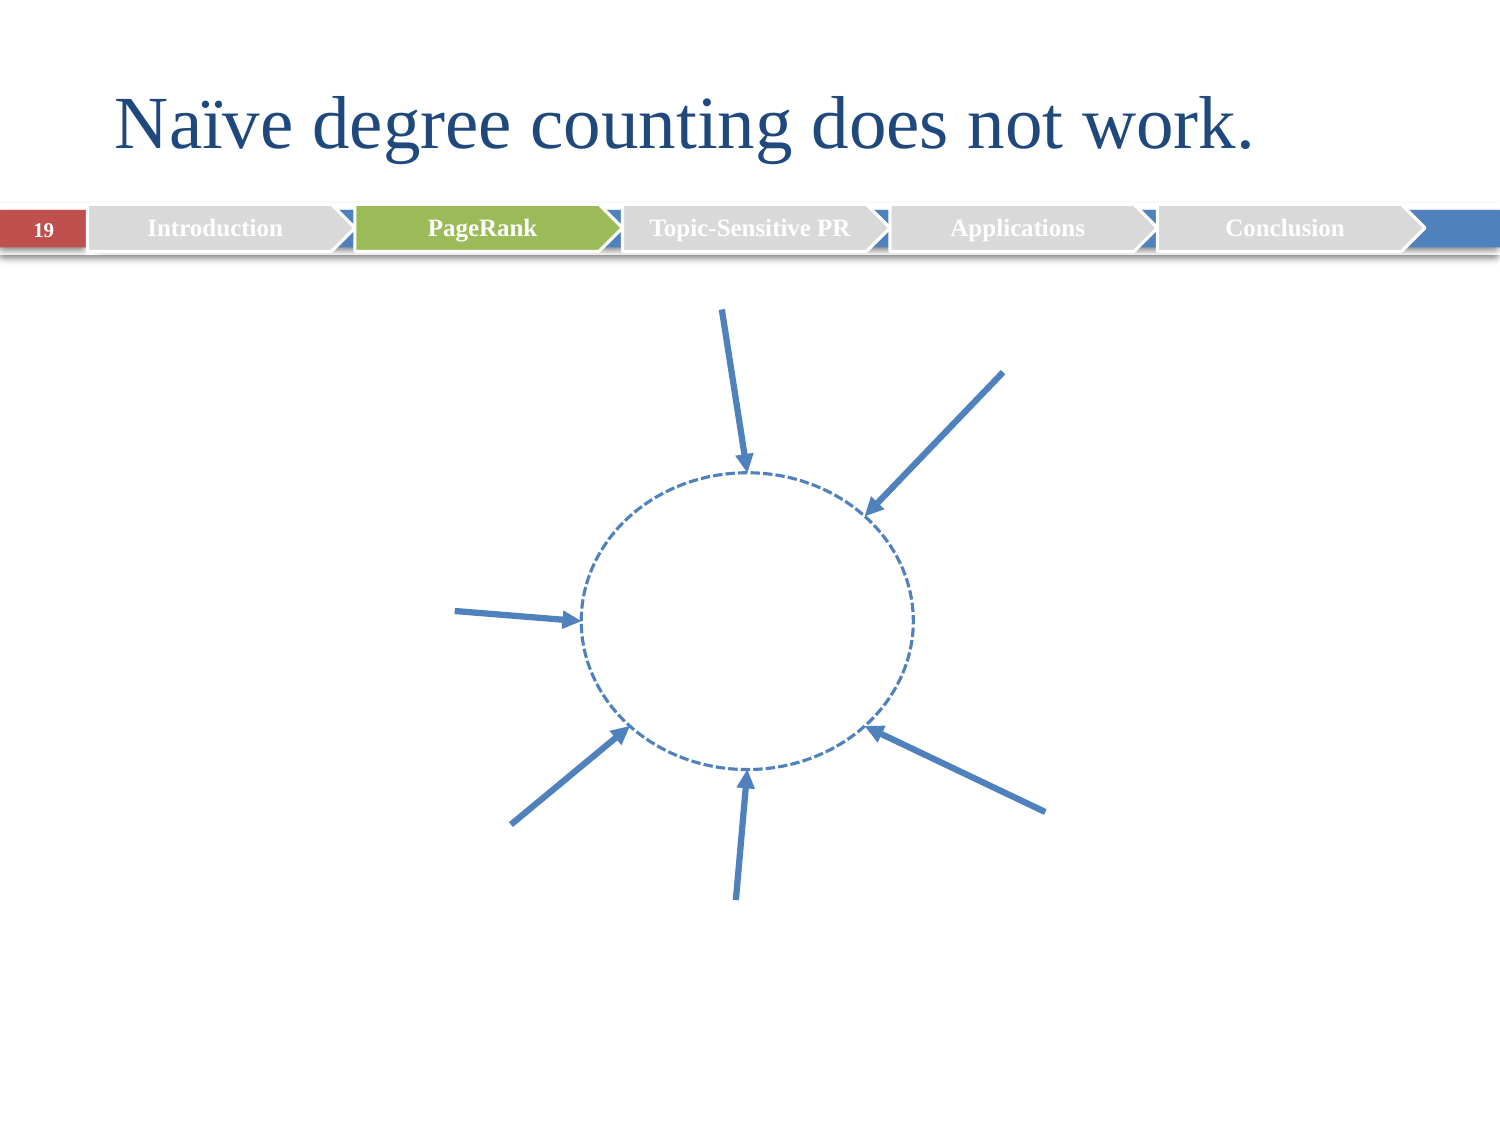

# Naïve degree counting does not work.
Introduction
PageRank
Topic-Sensitive PR
Applications
Conclusion
19